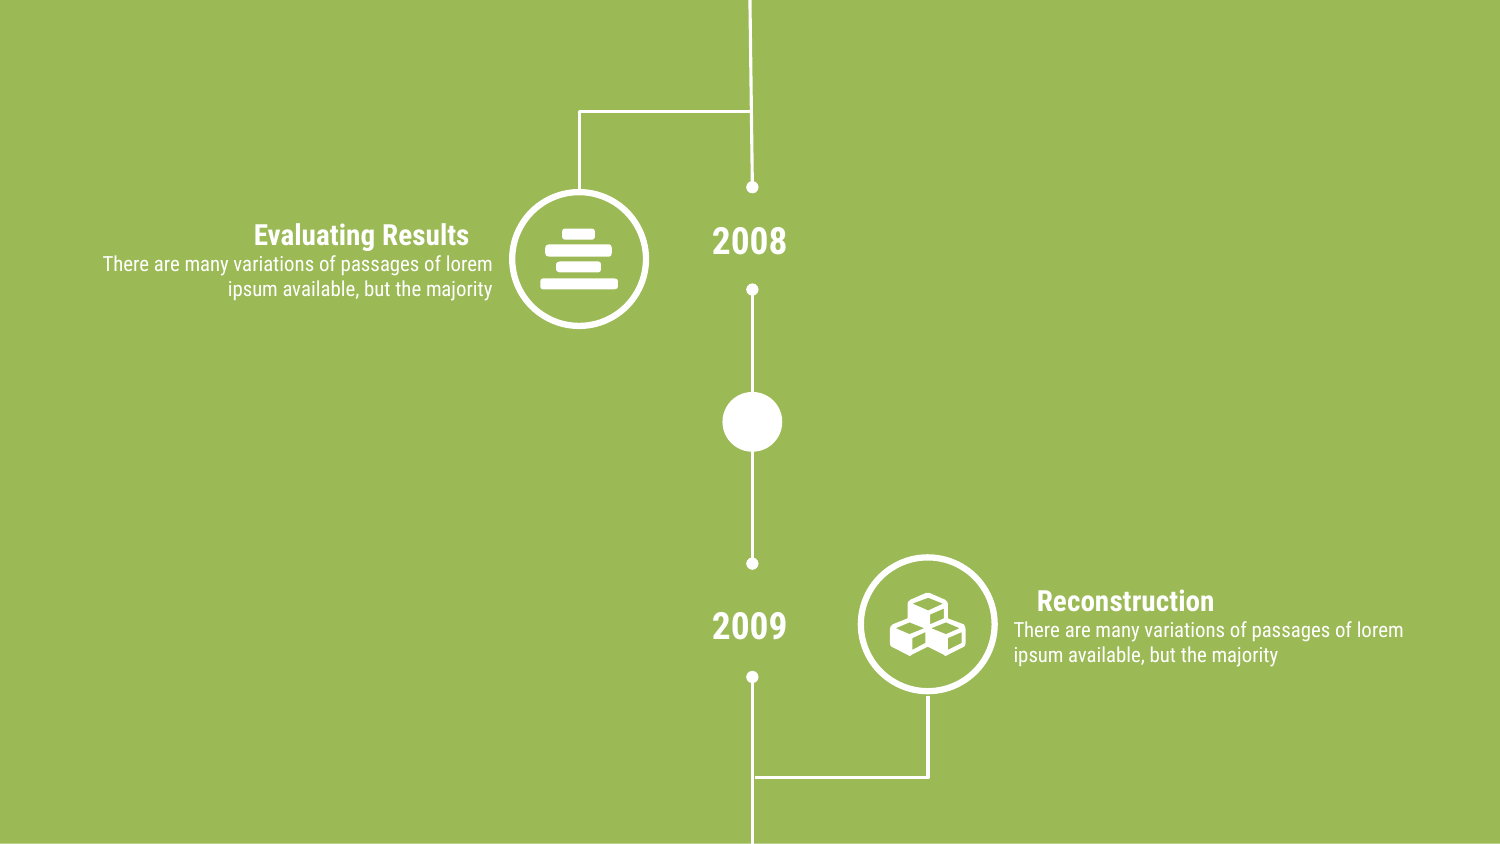

Evaluating Results
There are many variations of passages of lorem ipsum available, but the majority
2008

Reconstruction
There are many variations of passages of lorem ipsum available, but the majority

2009